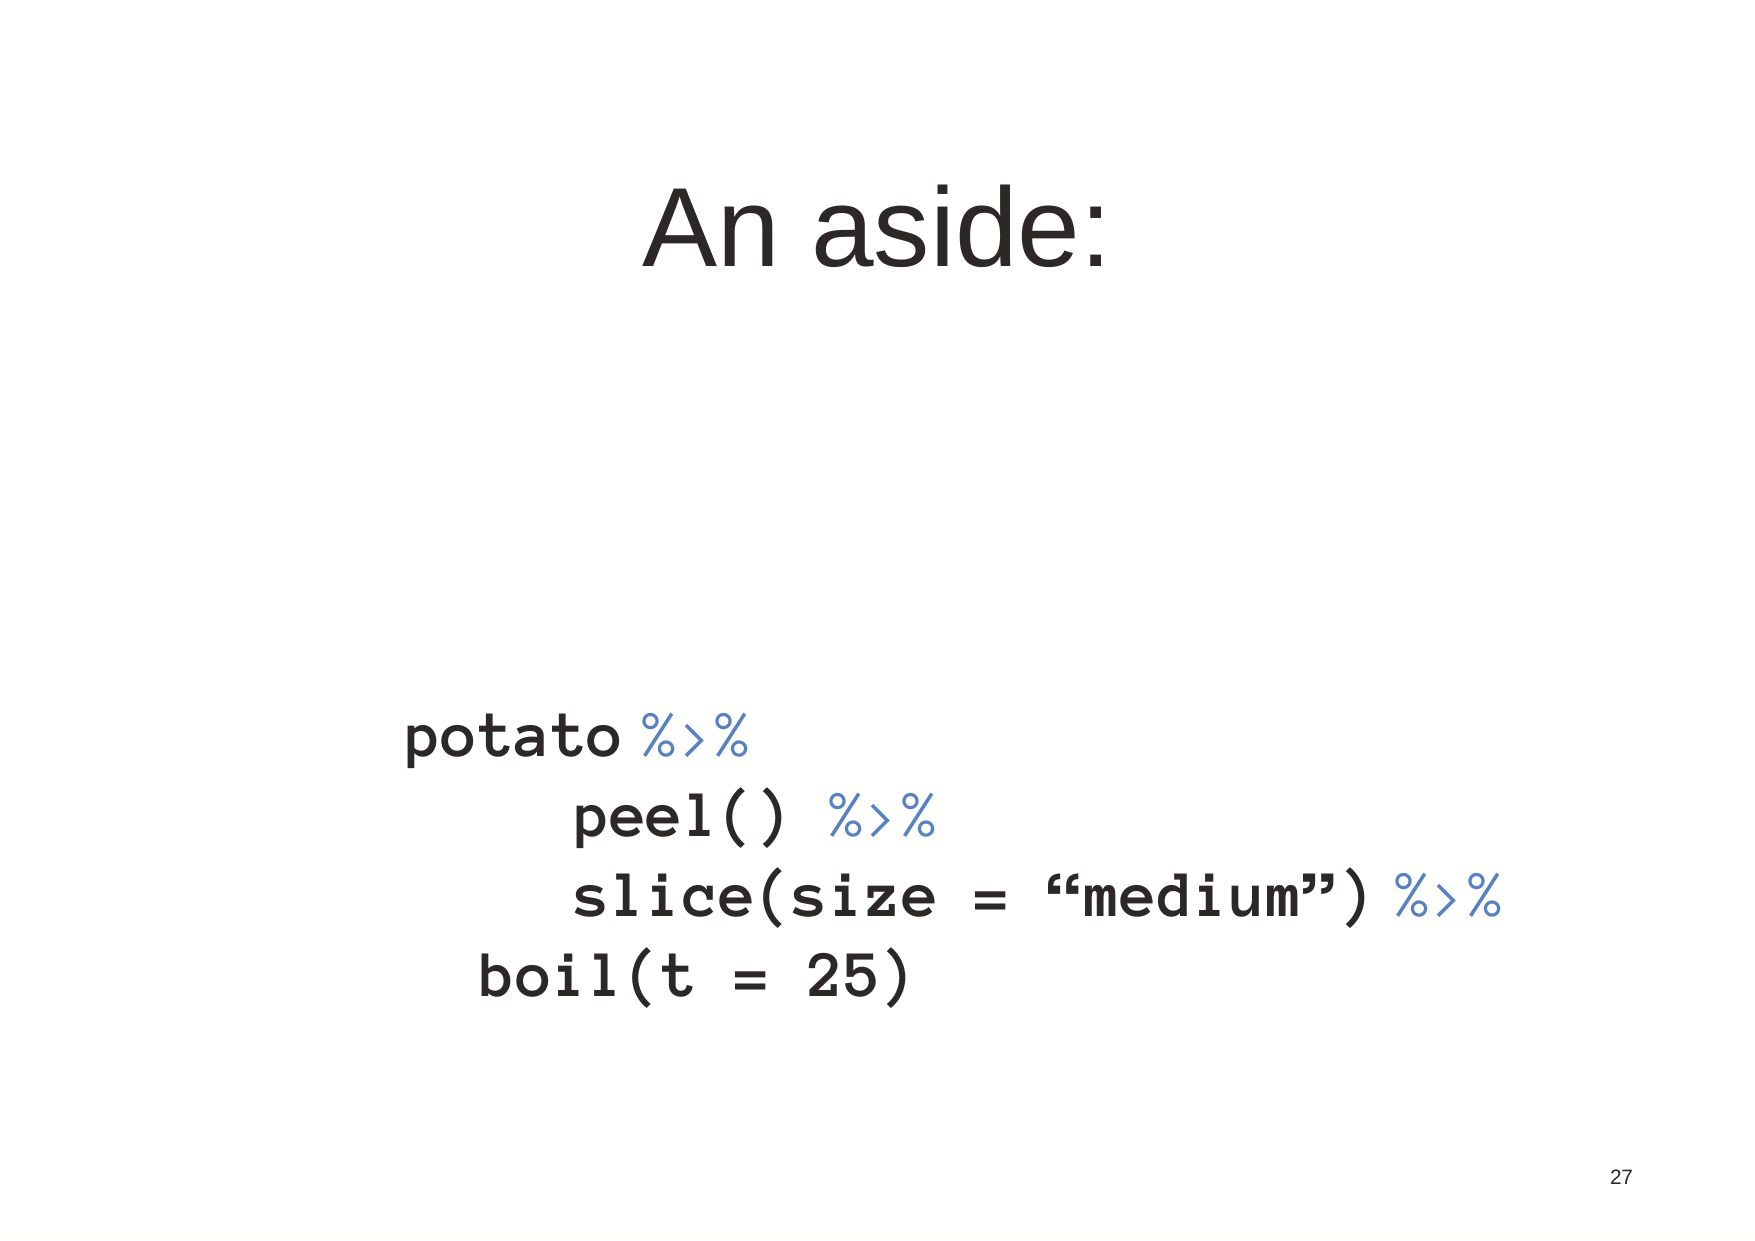

# An aside:

potato %>%
	 peel() %>%
	 slice(size = “medium”) %>%
    boil(t = 25)
27